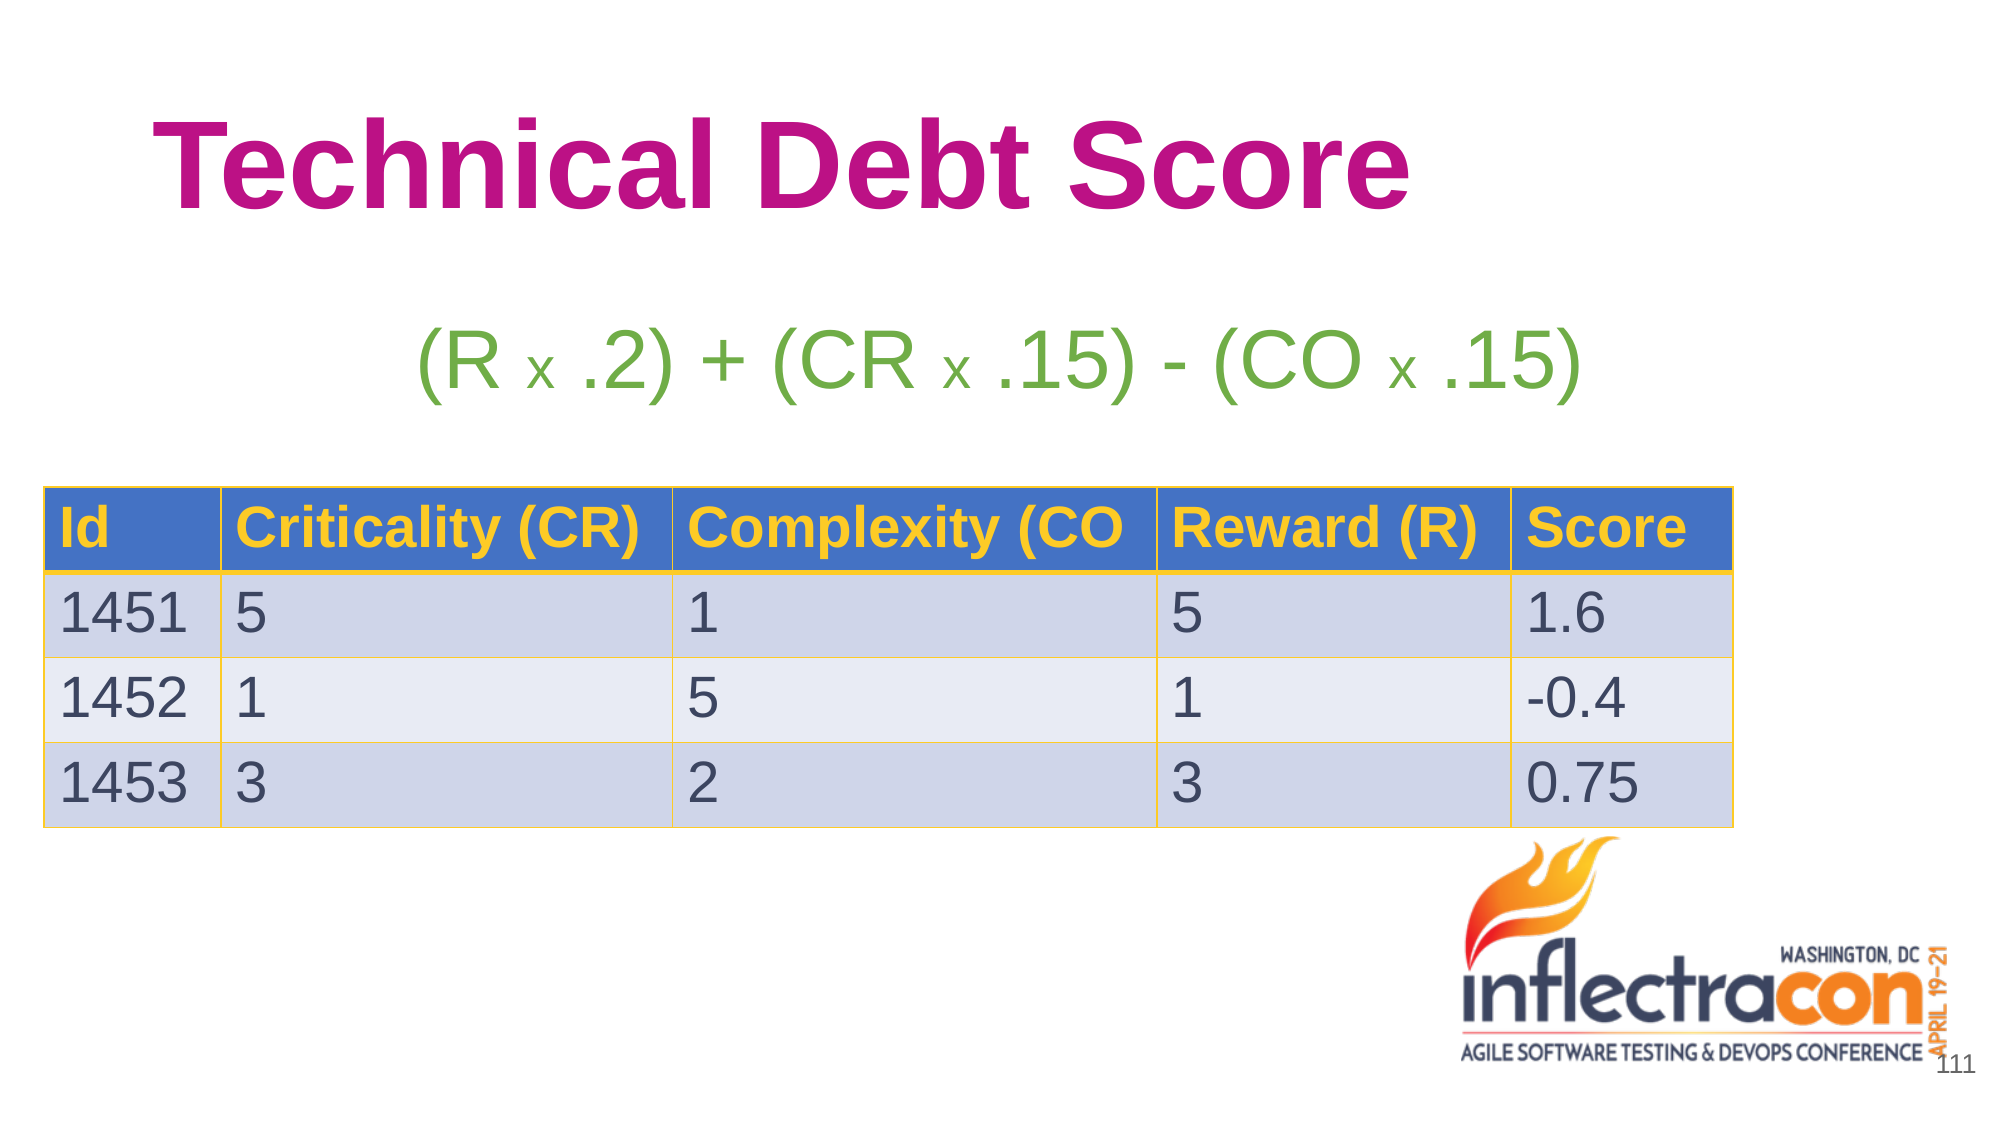

# Technical Debt Score
(R x .2) + (CR x .15) - (CO x .15)

| Id | Criticality (CR) | Complexity (CO | Reward (R) | Score | Rank |
| --- | --- | --- | --- | --- | --- |
| 1451 | 5 | 1 | 5 | 1.6 | 1 |
| 1452 | 1 | 5 | 1 | -0.4 | 3 |
| 1453 | 3 | 2 | 3 | 0.75 | 3 |
111